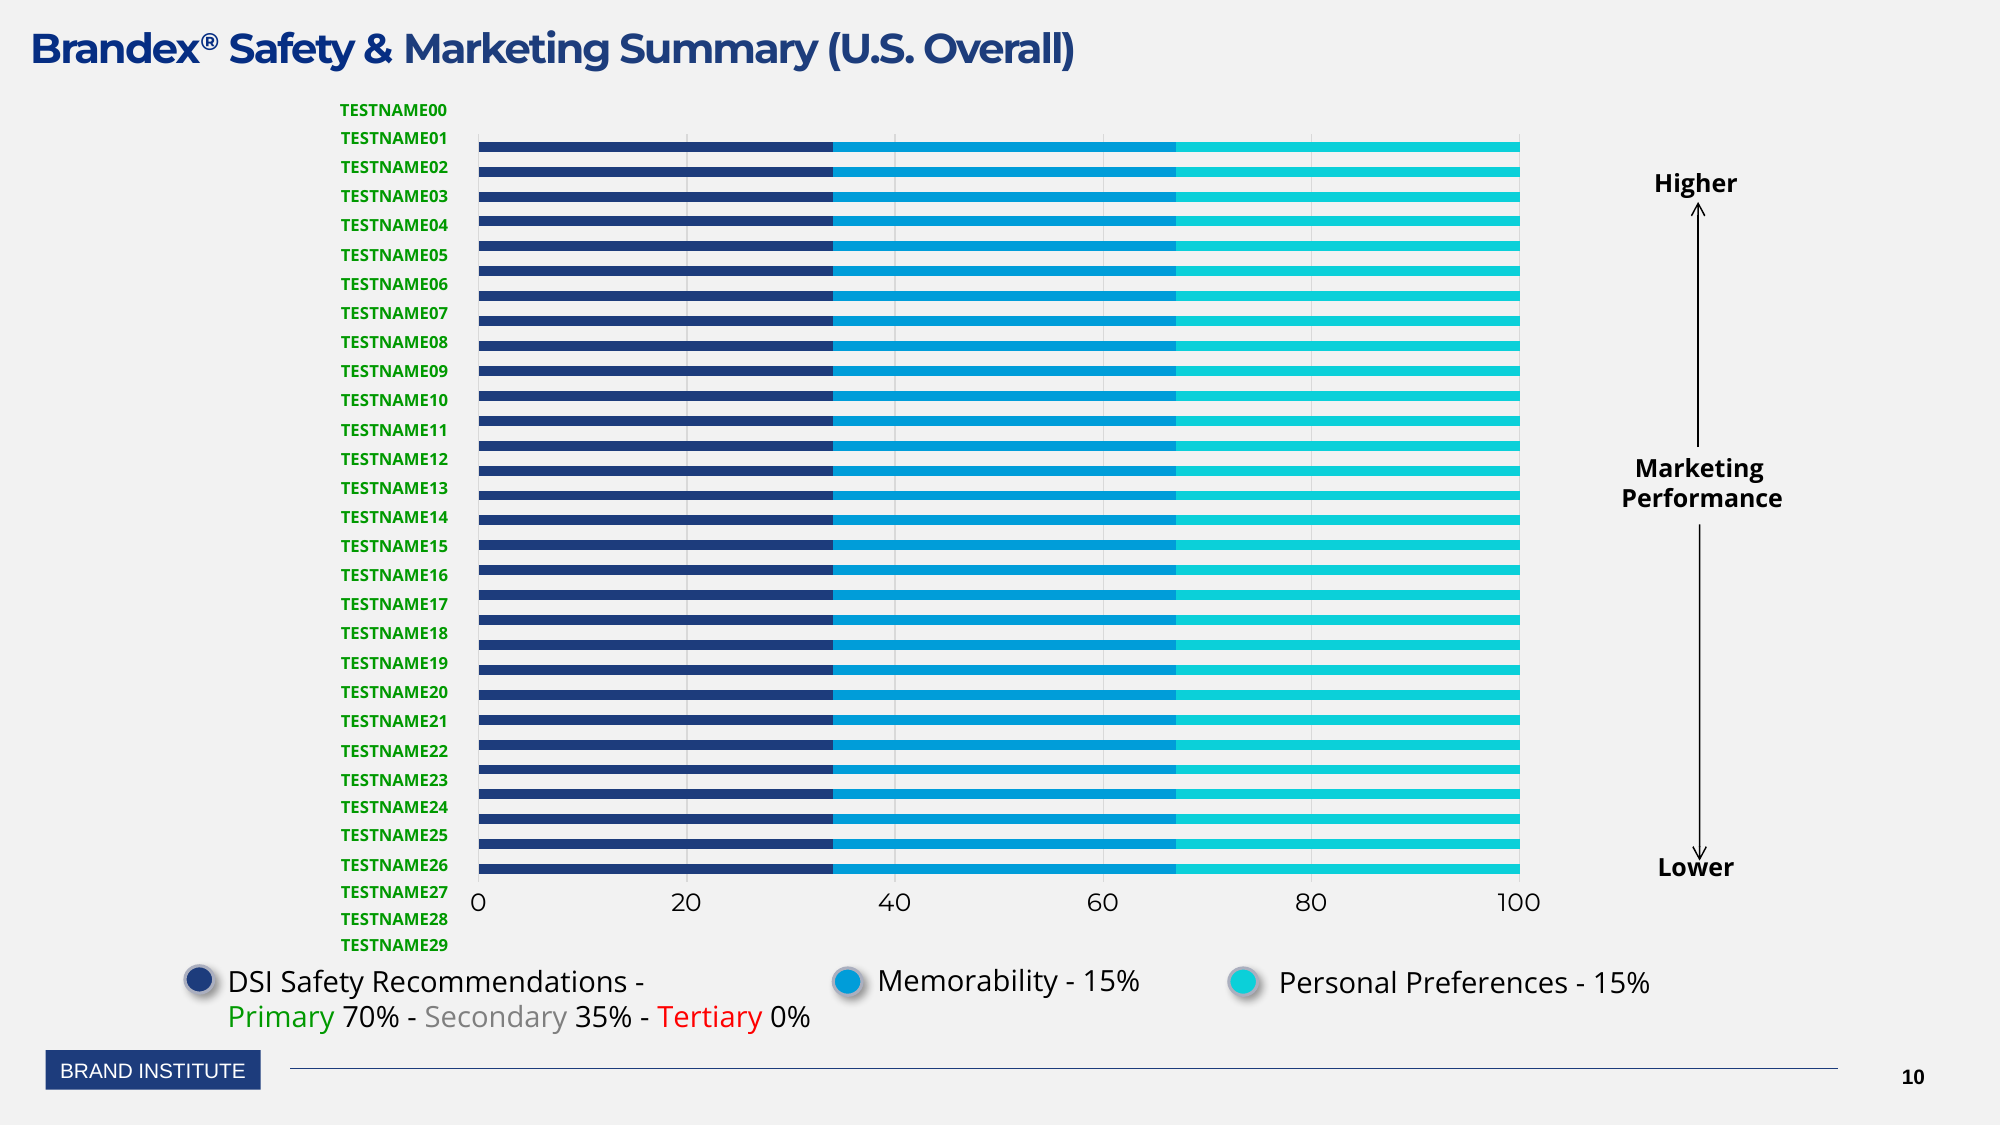

# Brandex® Safety & Marketing Summary (U.S. Overall)
TESTNAME00

### Chart

| Category | Series 1 | Series 2 | Series 3 |
|---|---|---|---|
| TESTNAME00 | 34.0 | 33.0 | 33.0 |
| TESTNAME01 | 34.0 | 33.0 | 33.0 |
| TESTNAME02 | 34.0 | 33.0 | 33.0 |
| TESTNAME03 | 34.0 | 33.0 | 33.0 |
| TESTNAME04 | 34.0 | 33.0 | 33.0 |
| TESTNAME05 | 34.0 | 33.0 | 33.0 |
| TESTNAME06 | 34.0 | 33.0 | 33.0 |
| TESTNAME07 | 34.0 | 33.0 | 33.0 |
| TESTNAME08 | 34.0 | 33.0 | 33.0 |
| TESTNAME09 | 34.0 | 33.0 | 33.0 |
| TESTNAME10 | 34.0 | 33.0 | 33.0 |
| TESTNAME11 | 34.0 | 33.0 | 33.0 |
| TESTNAME12 | 34.0 | 33.0 | 33.0 |
| TESTNAME13 | 34.0 | 33.0 | 33.0 |
| TESTNAME14 | 34.0 | 33.0 | 33.0 |
| TESTNAME15 | 34.0 | 33.0 | 33.0 |
| TESTNAME16 | 34.0 | 33.0 | 33.0 |
| TESTNAME17 | 34.0 | 33.0 | 33.0 |
| TESTNAME18 | 34.0 | 33.0 | 33.0 |
| TESTNAME19 | 34.0 | 33.0 | 33.0 |
| TESTNAME20 | 34.0 | 33.0 | 33.0 |
| TESTNAME21 | 34.0 | 33.0 | 33.0 |
| TESTNAME22 | 34.0 | 33.0 | 33.0 |
| TESTNAME23 | 34.0 | 33.0 | 33.0 |
| TESTNAME24 | 34.0 | 33.0 | 33.0 |
| TESTNAME25 | 34.0 | 33.0 | 33.0 |
| TESTNAME26 | 34.0 | 33.0 | 33.0 |
| TESTNAME27 | 34.0 | 33.0 | 33.0 |
| TESTNAME28 | 34.0 | 33.0 | 33.0 |
| TESTNAME29 | 34.0 | 33.0 | 33.0 |
TESTNAME01
TESTNAME02
Higher

Marketing
 Performance

Lower

TESTNAME03
TESTNAME04
TESTNAME05
TESTNAME06
TESTNAME07
TESTNAME08
TESTNAME09
TESTNAME10
TESTNAME11
TESTNAME12
TESTNAME13
TESTNAME14
TESTNAME15
TESTNAME16
TESTNAME17
TESTNAME18
TESTNAME19
TESTNAME20

TESTNAME21

TESTNAME22

TESTNAME23

TESTNAME24

TESTNAME25

TESTNAME26

TESTNAME27

TESTNAME28

TESTNAME29

Memorability - 15%
DSI Safety Recommendations -
Primary 70% - Secondary 35% - Tertiary 0%
Personal Preferences - 15%